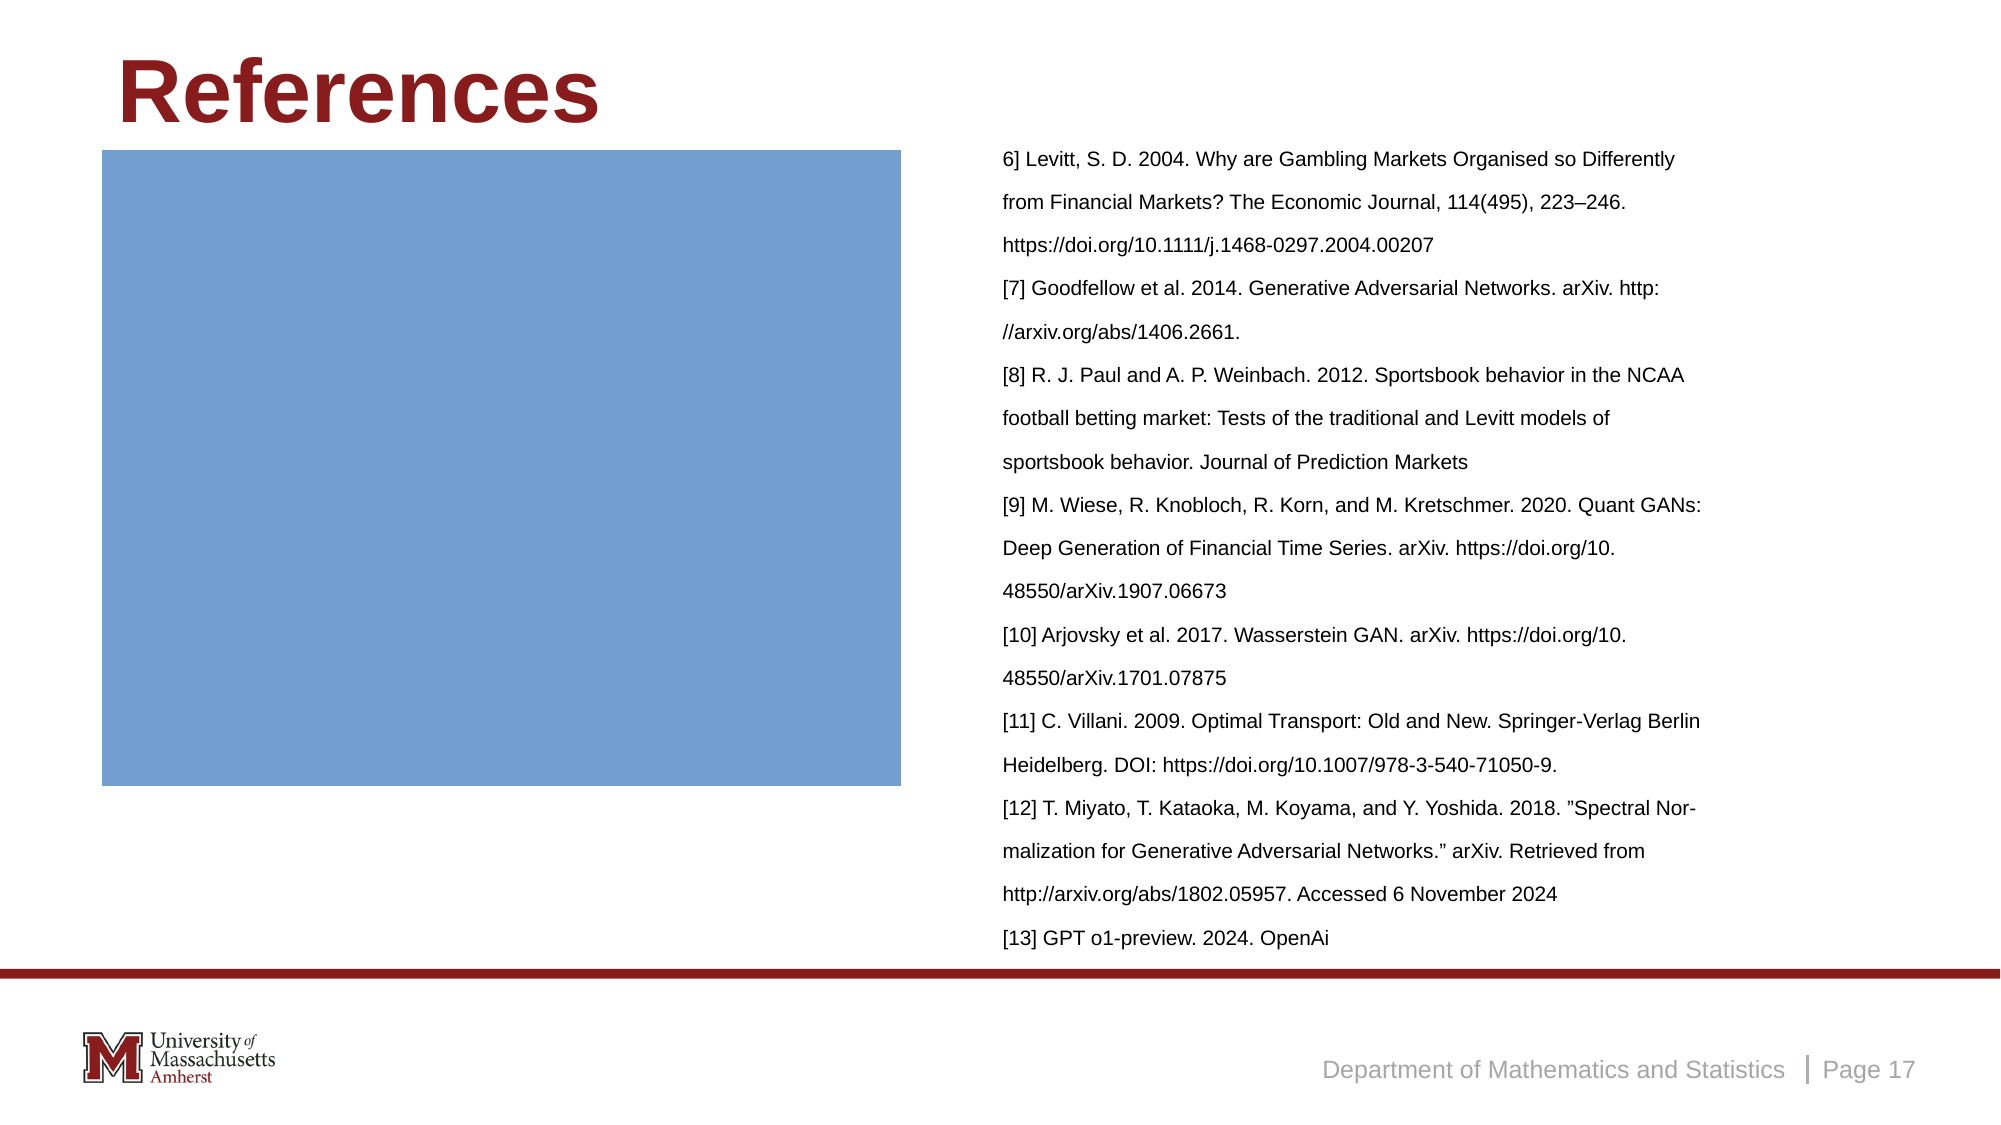

# References
6] Levitt, S. D. 2004. Why are Gambling Markets Organised so Differently
from Financial Markets? The Economic Journal, 114(495), 223–246.
https://doi.org/10.1111/j.1468-0297.2004.00207
[7] Goodfellow et al. 2014. Generative Adversarial Networks. arXiv. http:
//arxiv.org/abs/1406.2661.
[8] R. J. Paul and A. P. Weinbach. 2012. Sportsbook behavior in the NCAA
football betting market: Tests of the traditional and Levitt models of
sportsbook behavior. Journal of Prediction Markets
[9] M. Wiese, R. Knobloch, R. Korn, and M. Kretschmer. 2020. Quant GANs:
Deep Generation of Financial Time Series. arXiv. https://doi.org/10.
48550/arXiv.1907.06673
[10] Arjovsky et al. 2017. Wasserstein GAN. arXiv. https://doi.org/10.
48550/arXiv.1701.07875
[11] C. Villani. 2009. Optimal Transport: Old and New. Springer-Verlag Berlin
Heidelberg. DOI: https://doi.org/10.1007/978-3-540-71050-9.
[12] T. Miyato, T. Kataoka, M. Koyama, and Y. Yoshida. 2018. ”Spectral Nor-
malization for Generative Adversarial Networks.” arXiv. Retrieved from
http://arxiv.org/abs/1802.05957. Accessed 6 November 2024
[13] GPT o1-preview. 2024. OpenAi

[1] J. Drape. 2018. Supreme Court Ruling Favors Sports Betting. The
New York Times. Retrieved from https://www.nytimes.com/2018/05/
14/sports/sports-betting-supreme-court.html.
[2] C. Green. 2023. Massachusetts Sports Betting Sites: Best Legal MA Sports-
books. Forbes. Retrieved from https://www.forbes.com/betting/legal/
massachusetts-sports-betting-sites/.
[3] M. Rouse. 2023. Money line bet. Investopedia. Retrieved from
https://www.investopedia.com/money-line-bet-5217219#:~:
text=Money%20line%20bets%20are%20wagers,a%20couple%20of%
20possible%20outcomes.
[4] D. A. Harville. 2023. ”Modern and post-modern portfolio theory as ap-
plied to moneyline betting.” Journal of Quantitative Analysis in Sports,
vol. 19, no. 2, pp. 73-89. De Gruyter. DOI: https://doi.org/10.1515/
jqas-2021-0107.
[5] Forbes Betting Guide. 2023. ”How Sports Betting Odds Work.”
Forbes. Retrieved from https://www.forbes.com/betting/guide/
how-sports-betting-odds-work/#where_do_sports_betting_odds_
come_from_section.
.

Department of Mathematics and Statistics
Page 17